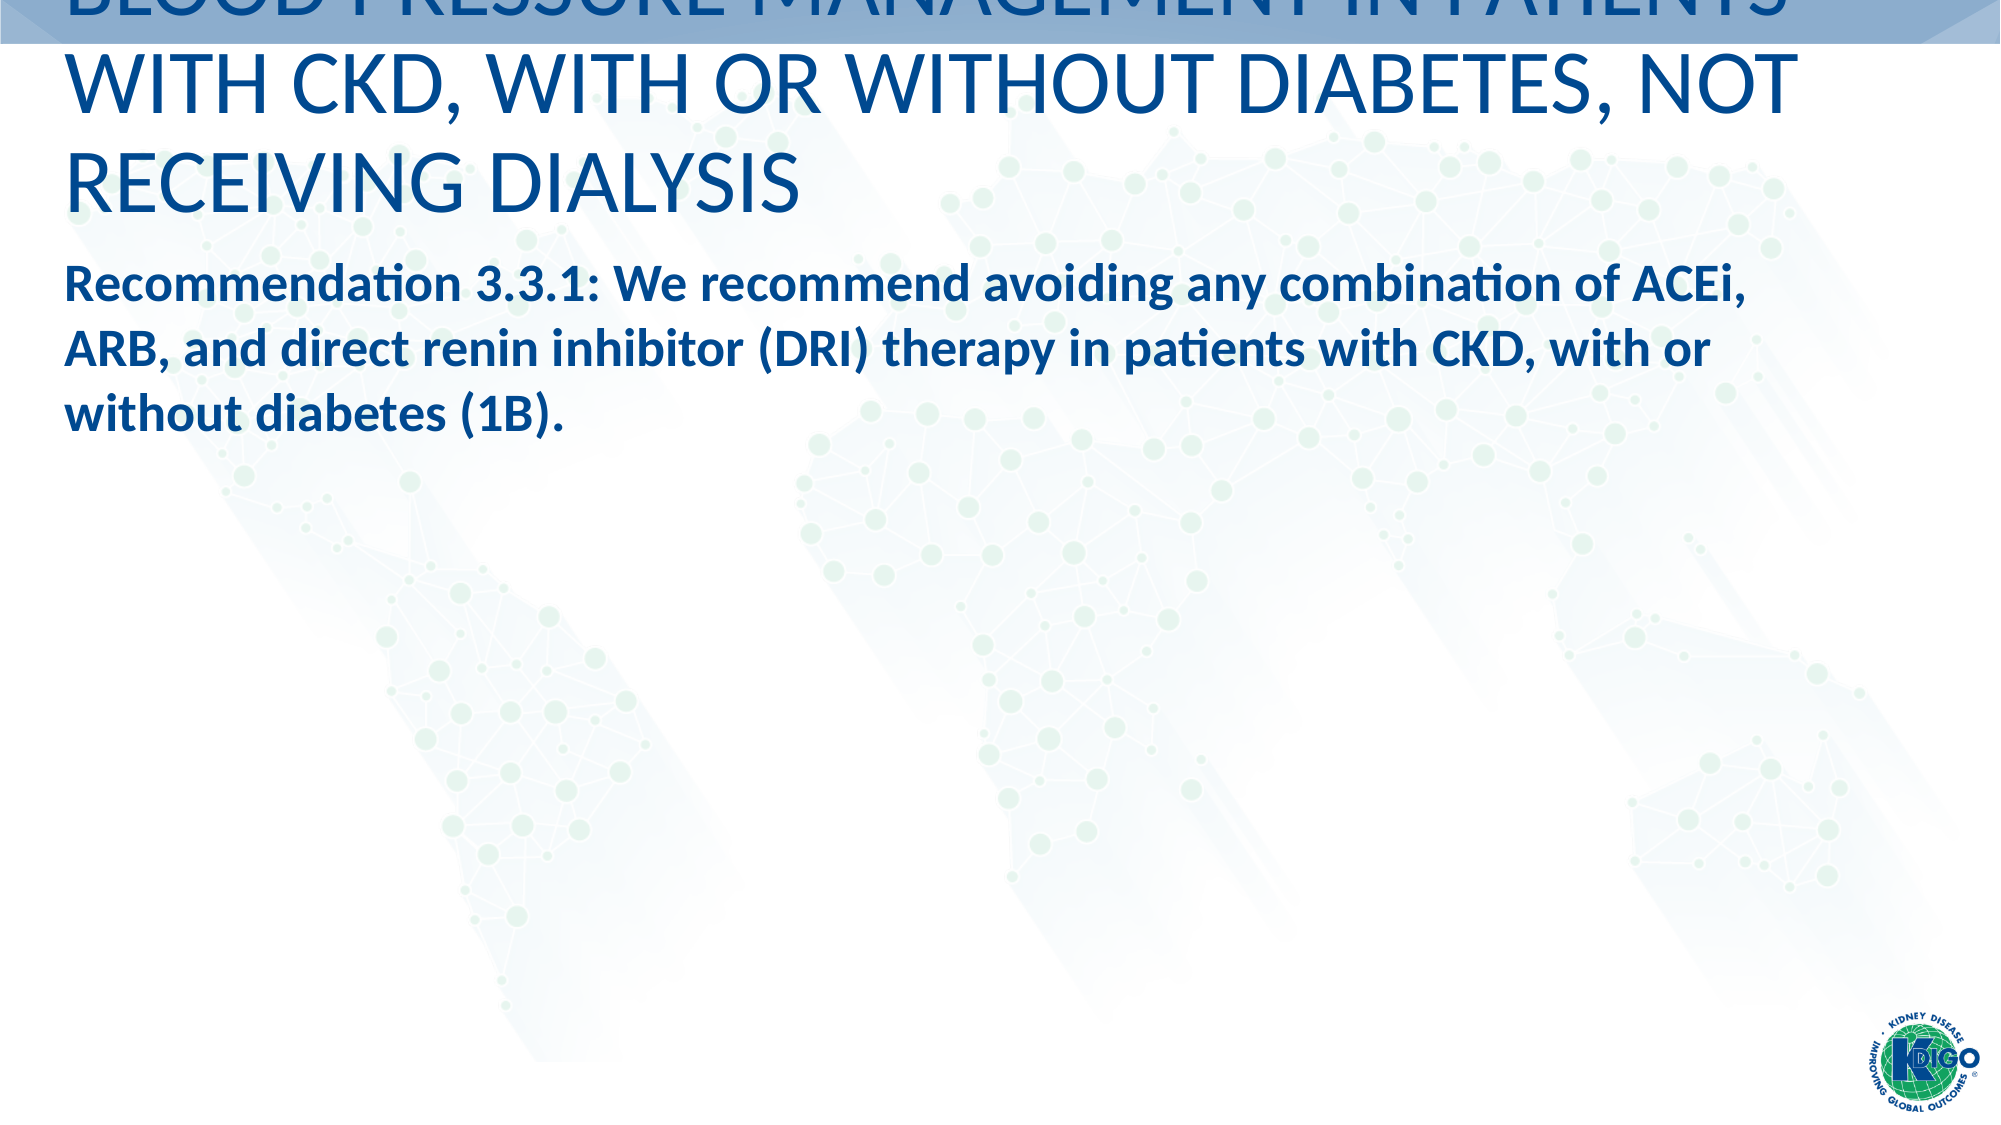

# Blood Pressure Management in Patients with CKD, with or without Diabetes, not Receiving Dialysis
Recommendation 3.3.1: We recommend avoiding any combination of ACEi, ARB, and direct renin inhibitor (DRI) therapy in patients with CKD, with or without diabetes (1B).